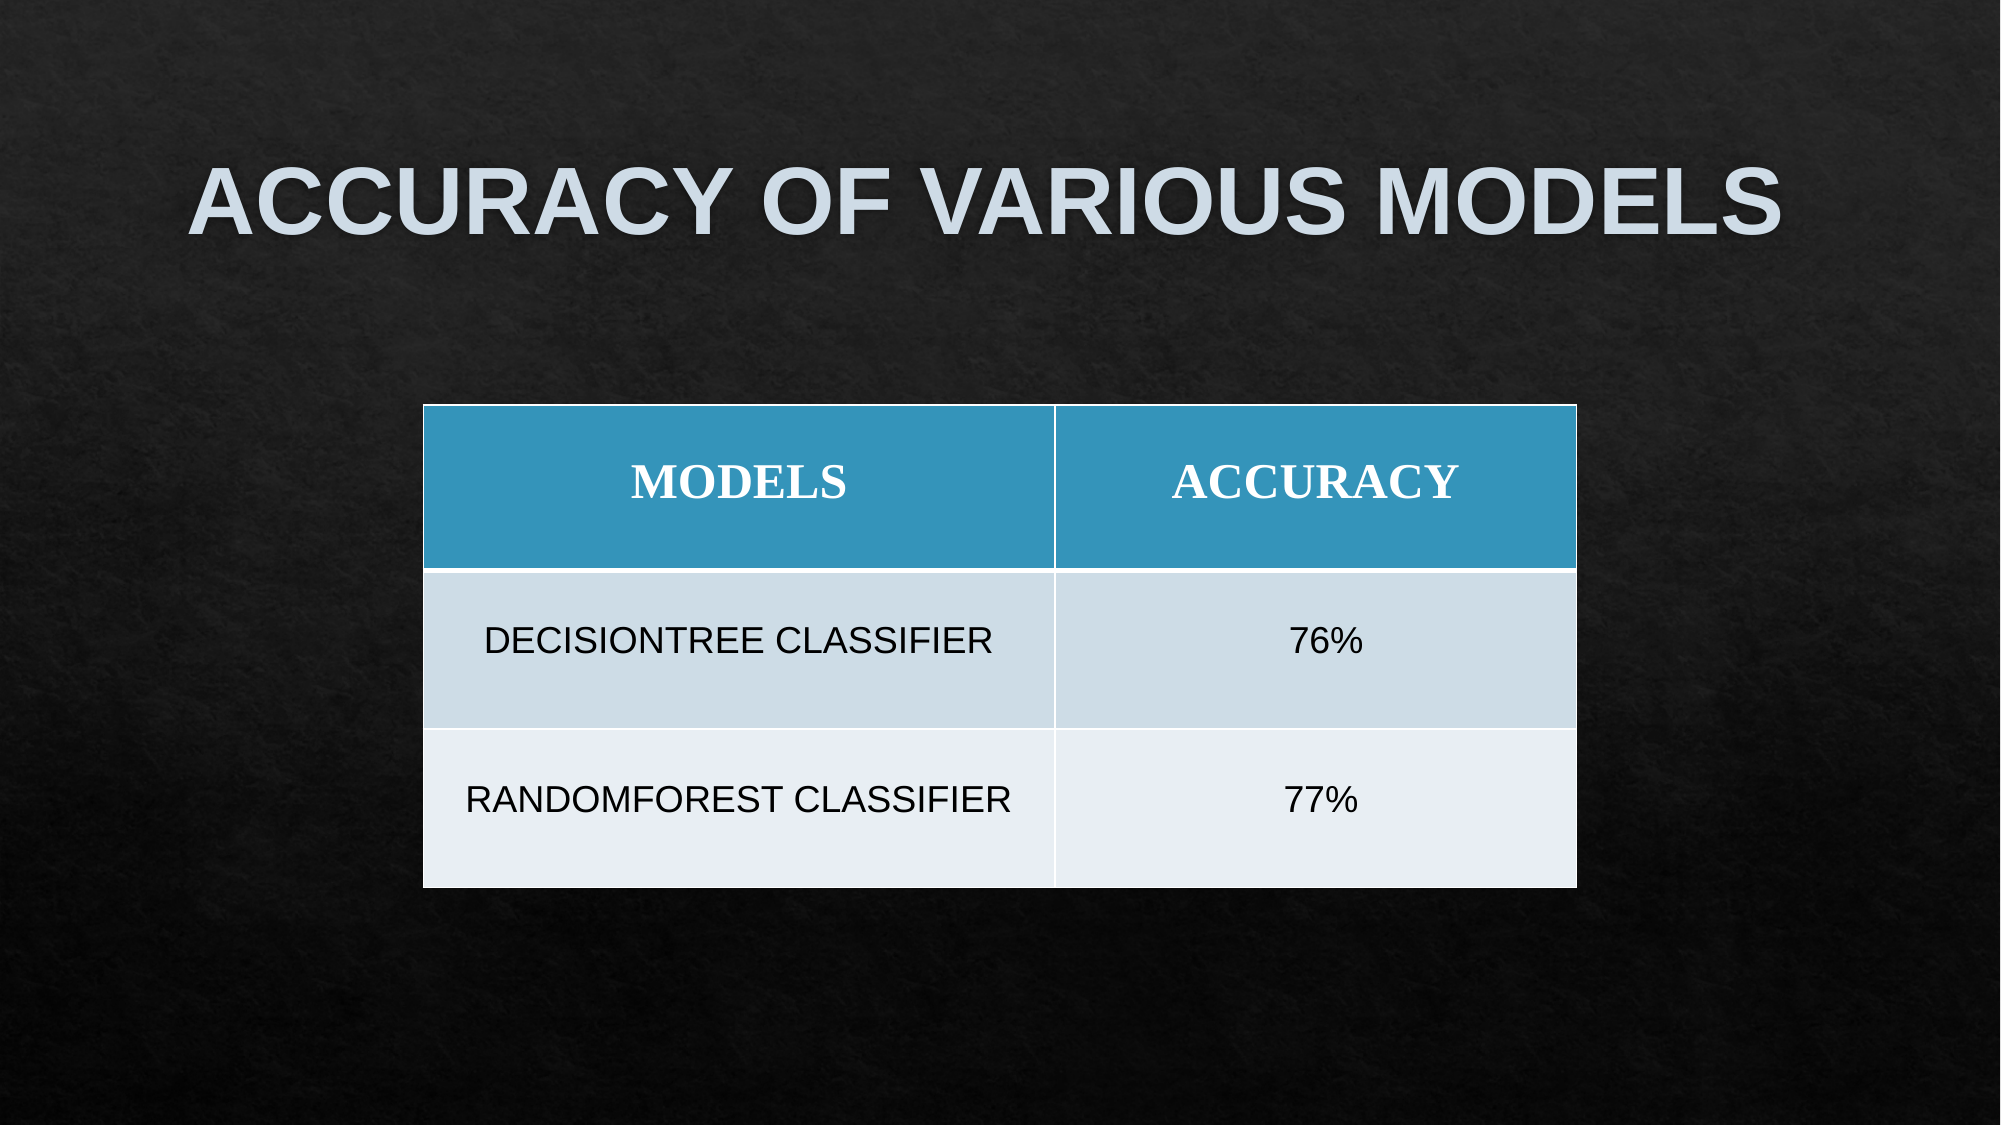

# ACCURACY OF VARIOUS MODELS
| MODELS | ACCURACY |
| --- | --- |
| DECISIONTREE CLASSIFIER | 76% |
| RANDOMFOREST CLASSIFIER | 77% |